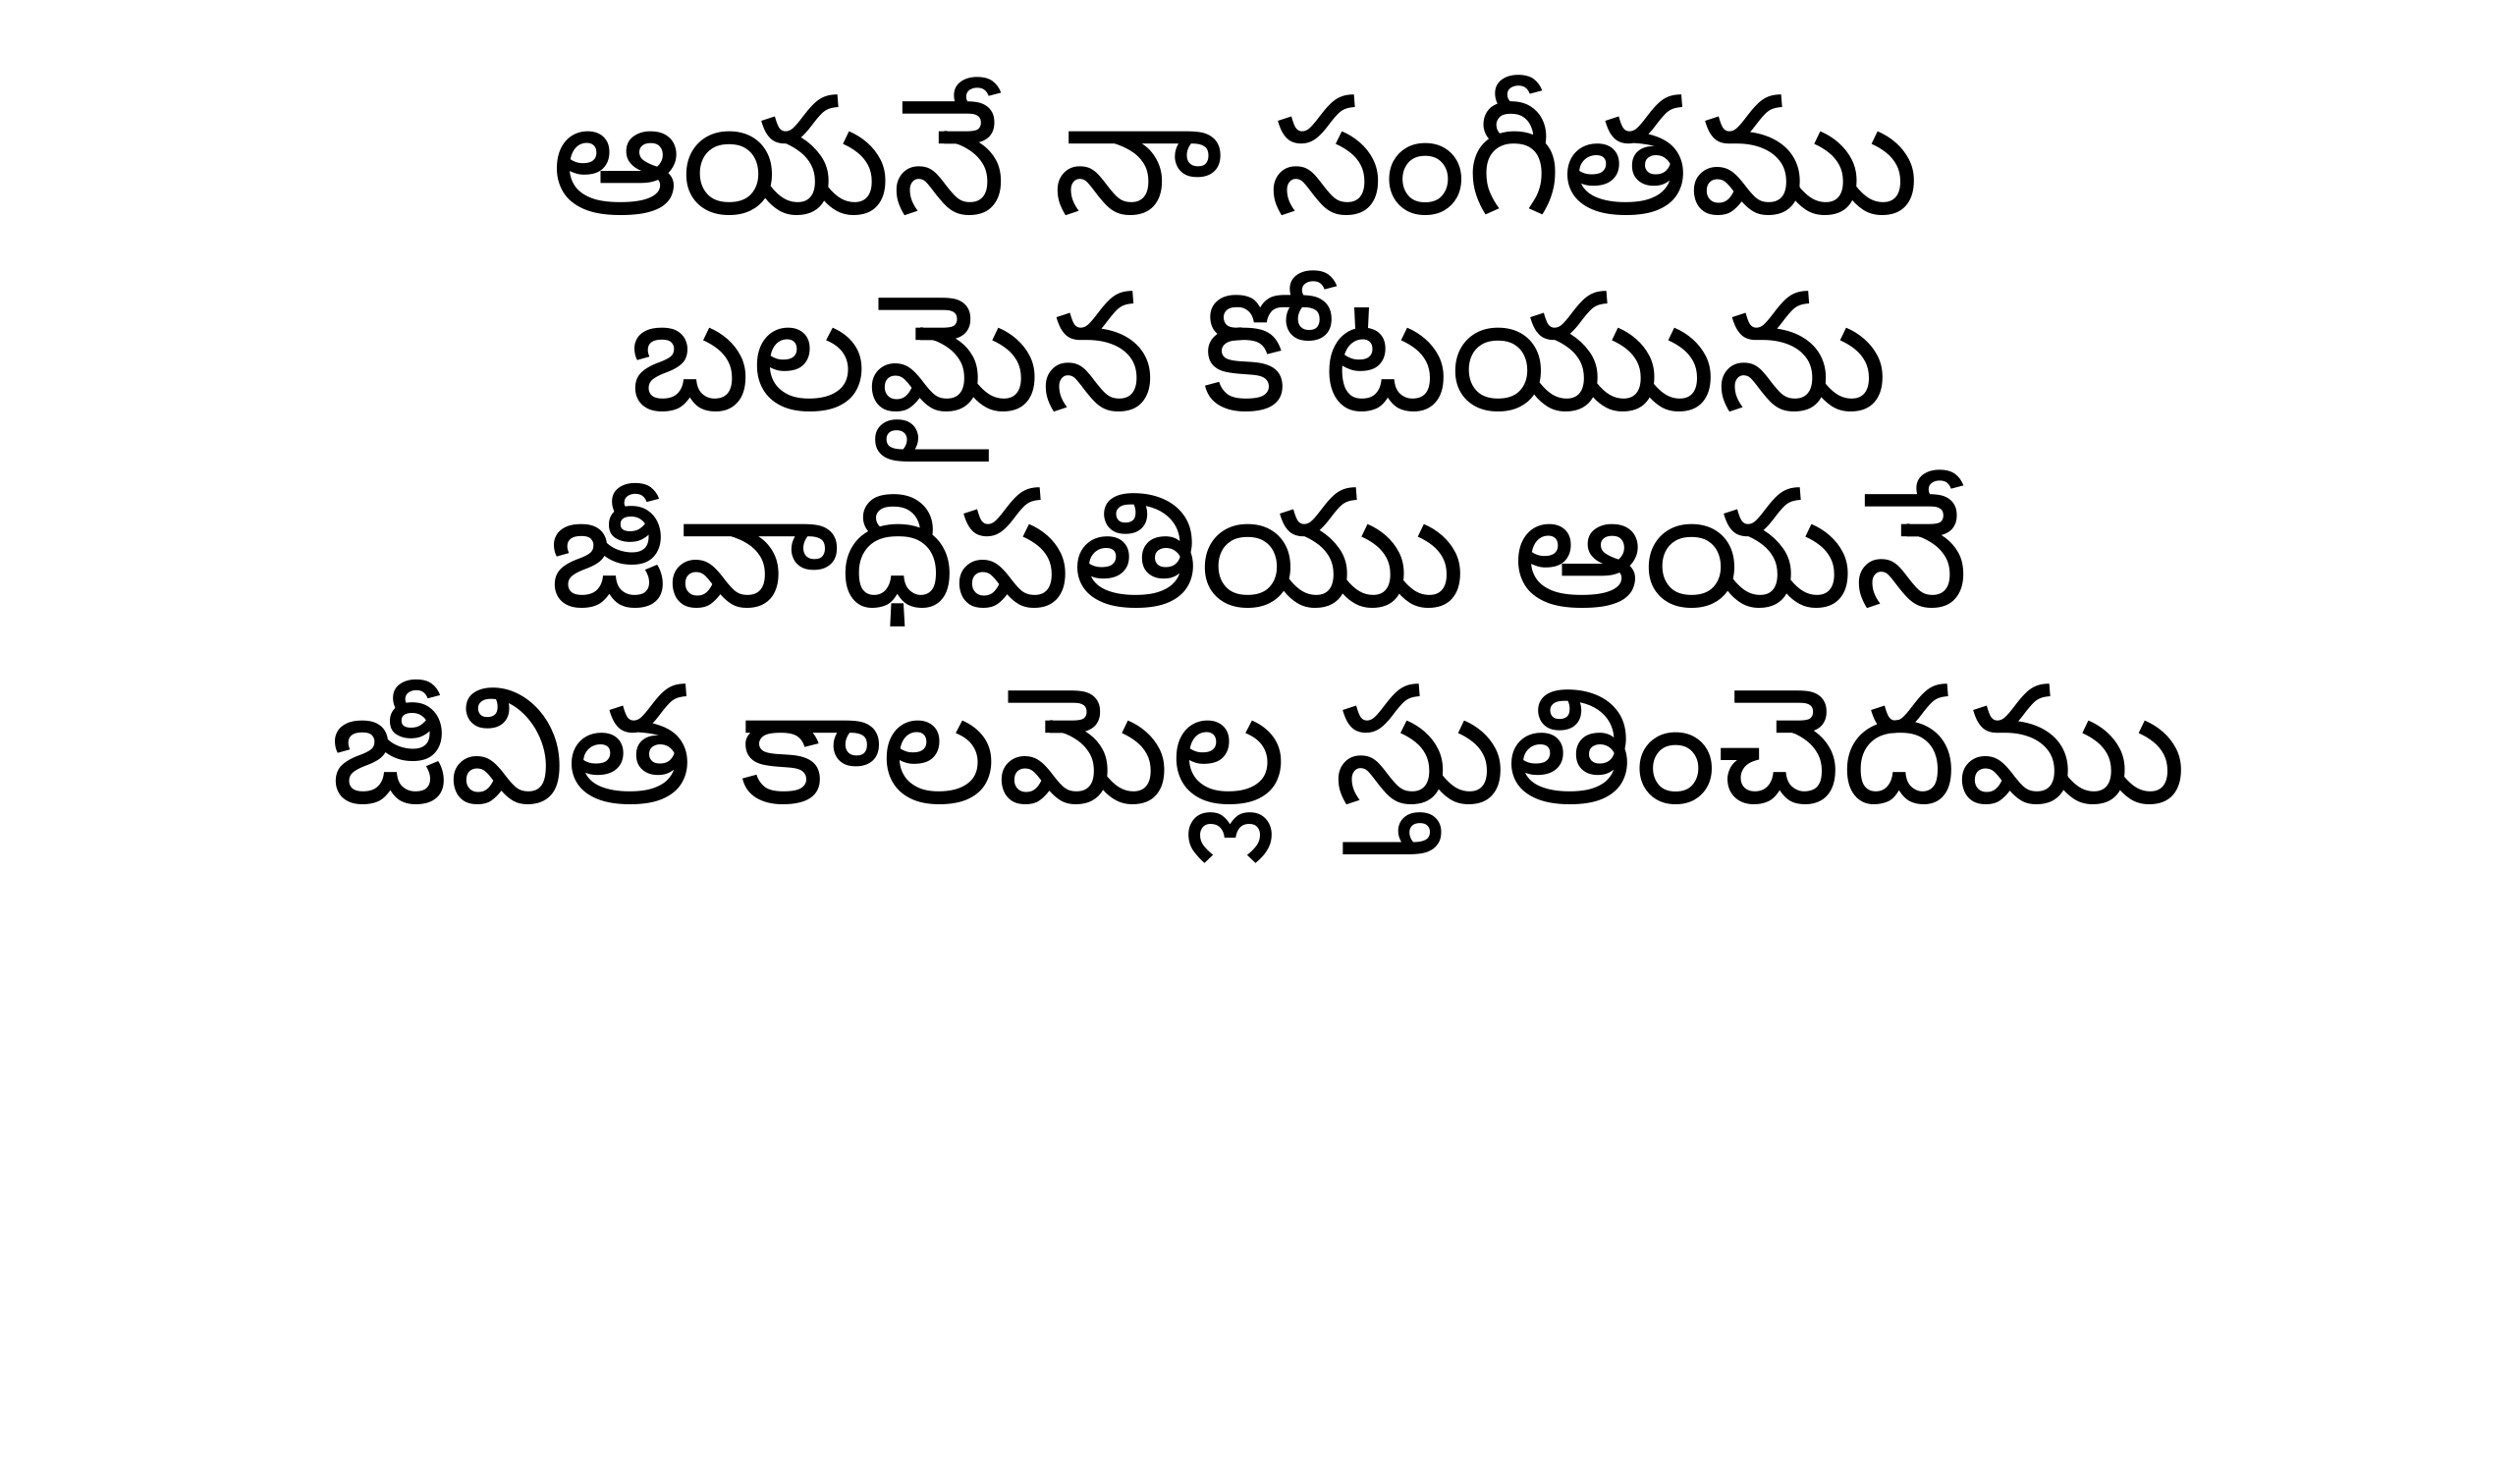

ఆయనే నా సంగీతము
బలమైన కోటయును
జీవాధిపతియు ఆయనే
      జీవిత కాలమెల్ల స్తుతించెదము